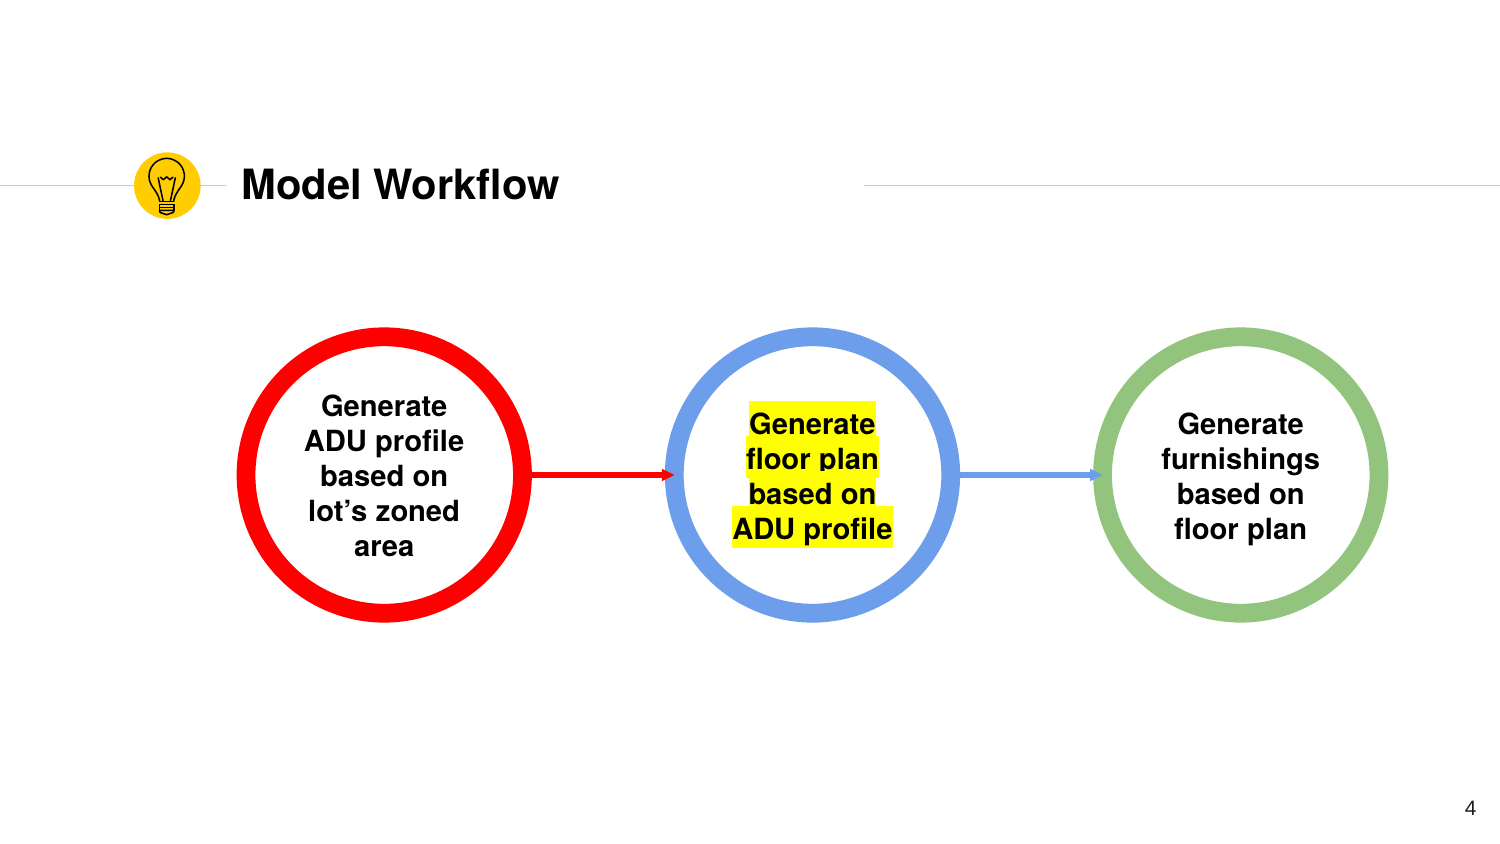

# Model Workflow

Generate ADU profile based on lot’s zoned area
Generate floor plan based on ADU profile
Generate furnishings based on floor plan
4